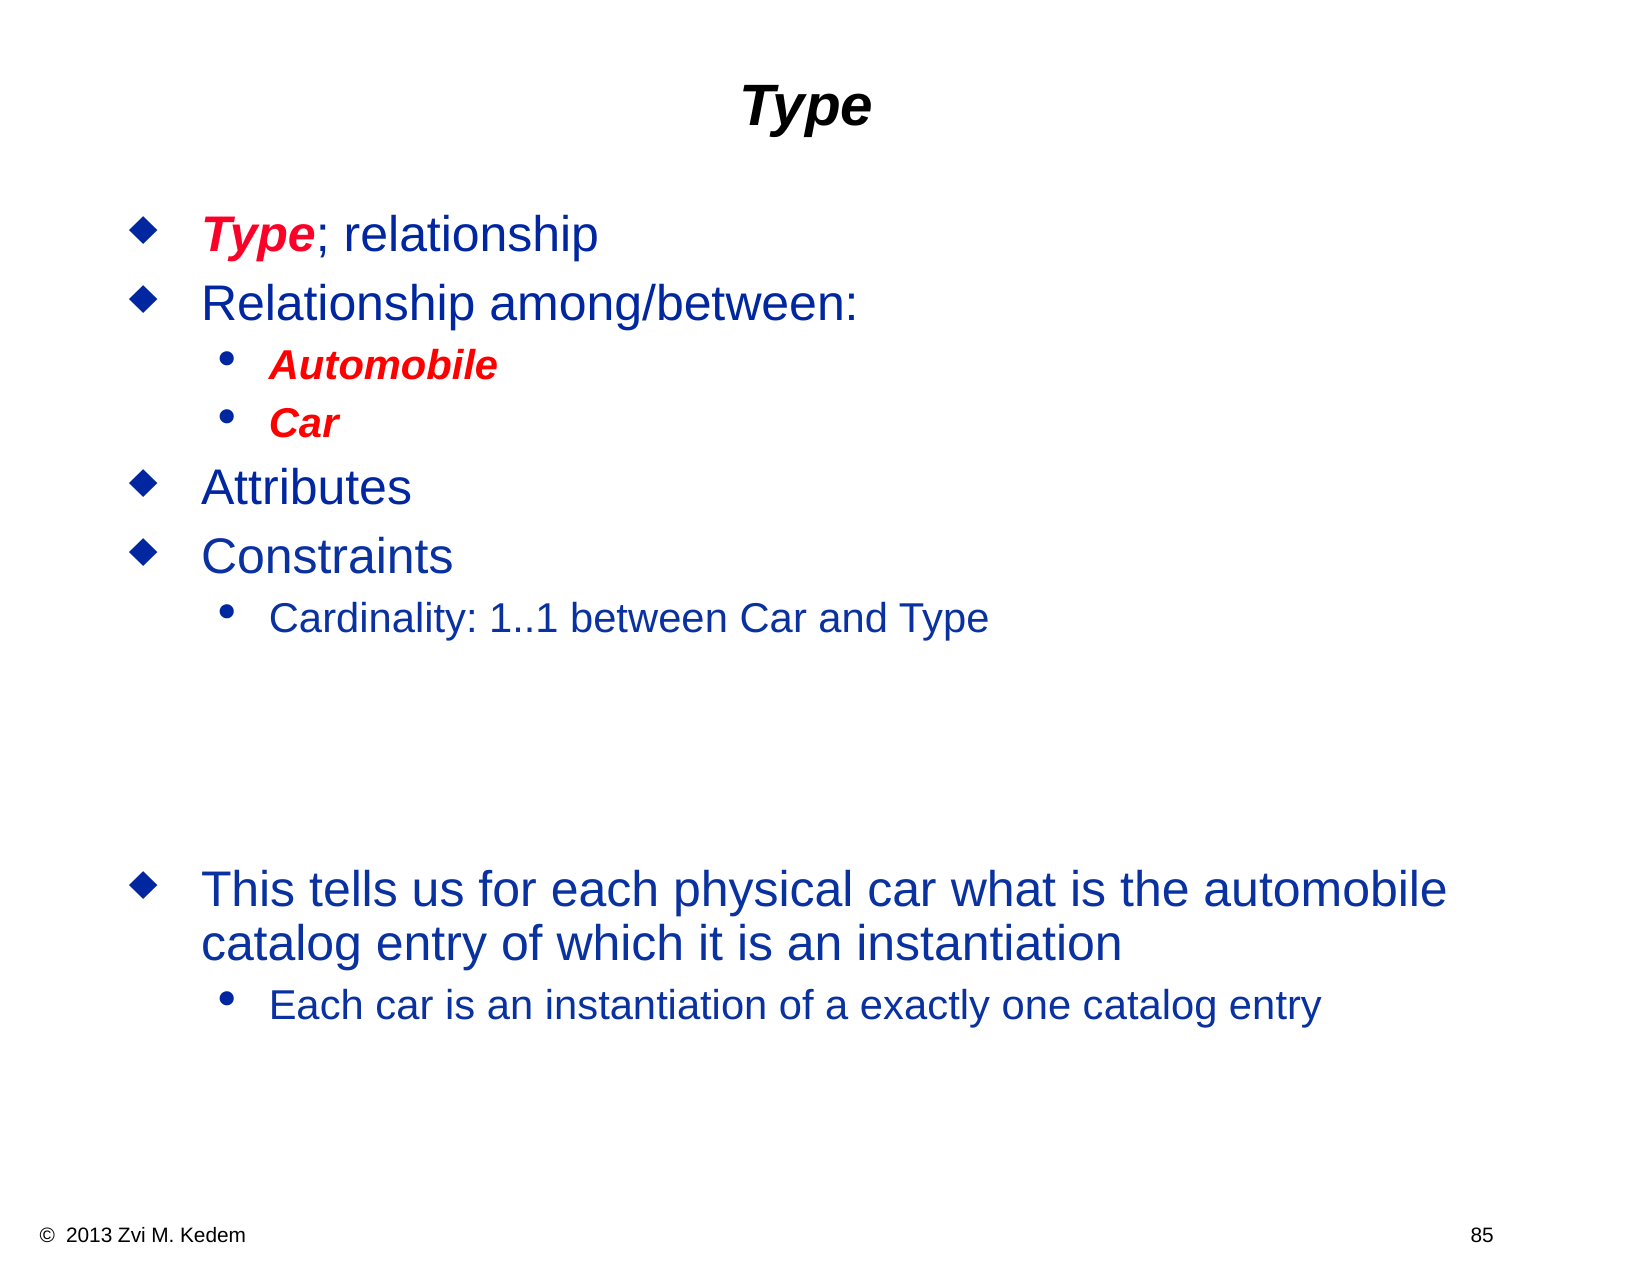

# Type
Type; relationship
Relationship among/between:
Automobile
Car
Attributes
Constraints
Cardinality: 1..1 between Car and Type

This tells us for each physical car what is the automobile catalog entry of which it is an instantiation
Each car is an instantiation of a exactly one catalog entry